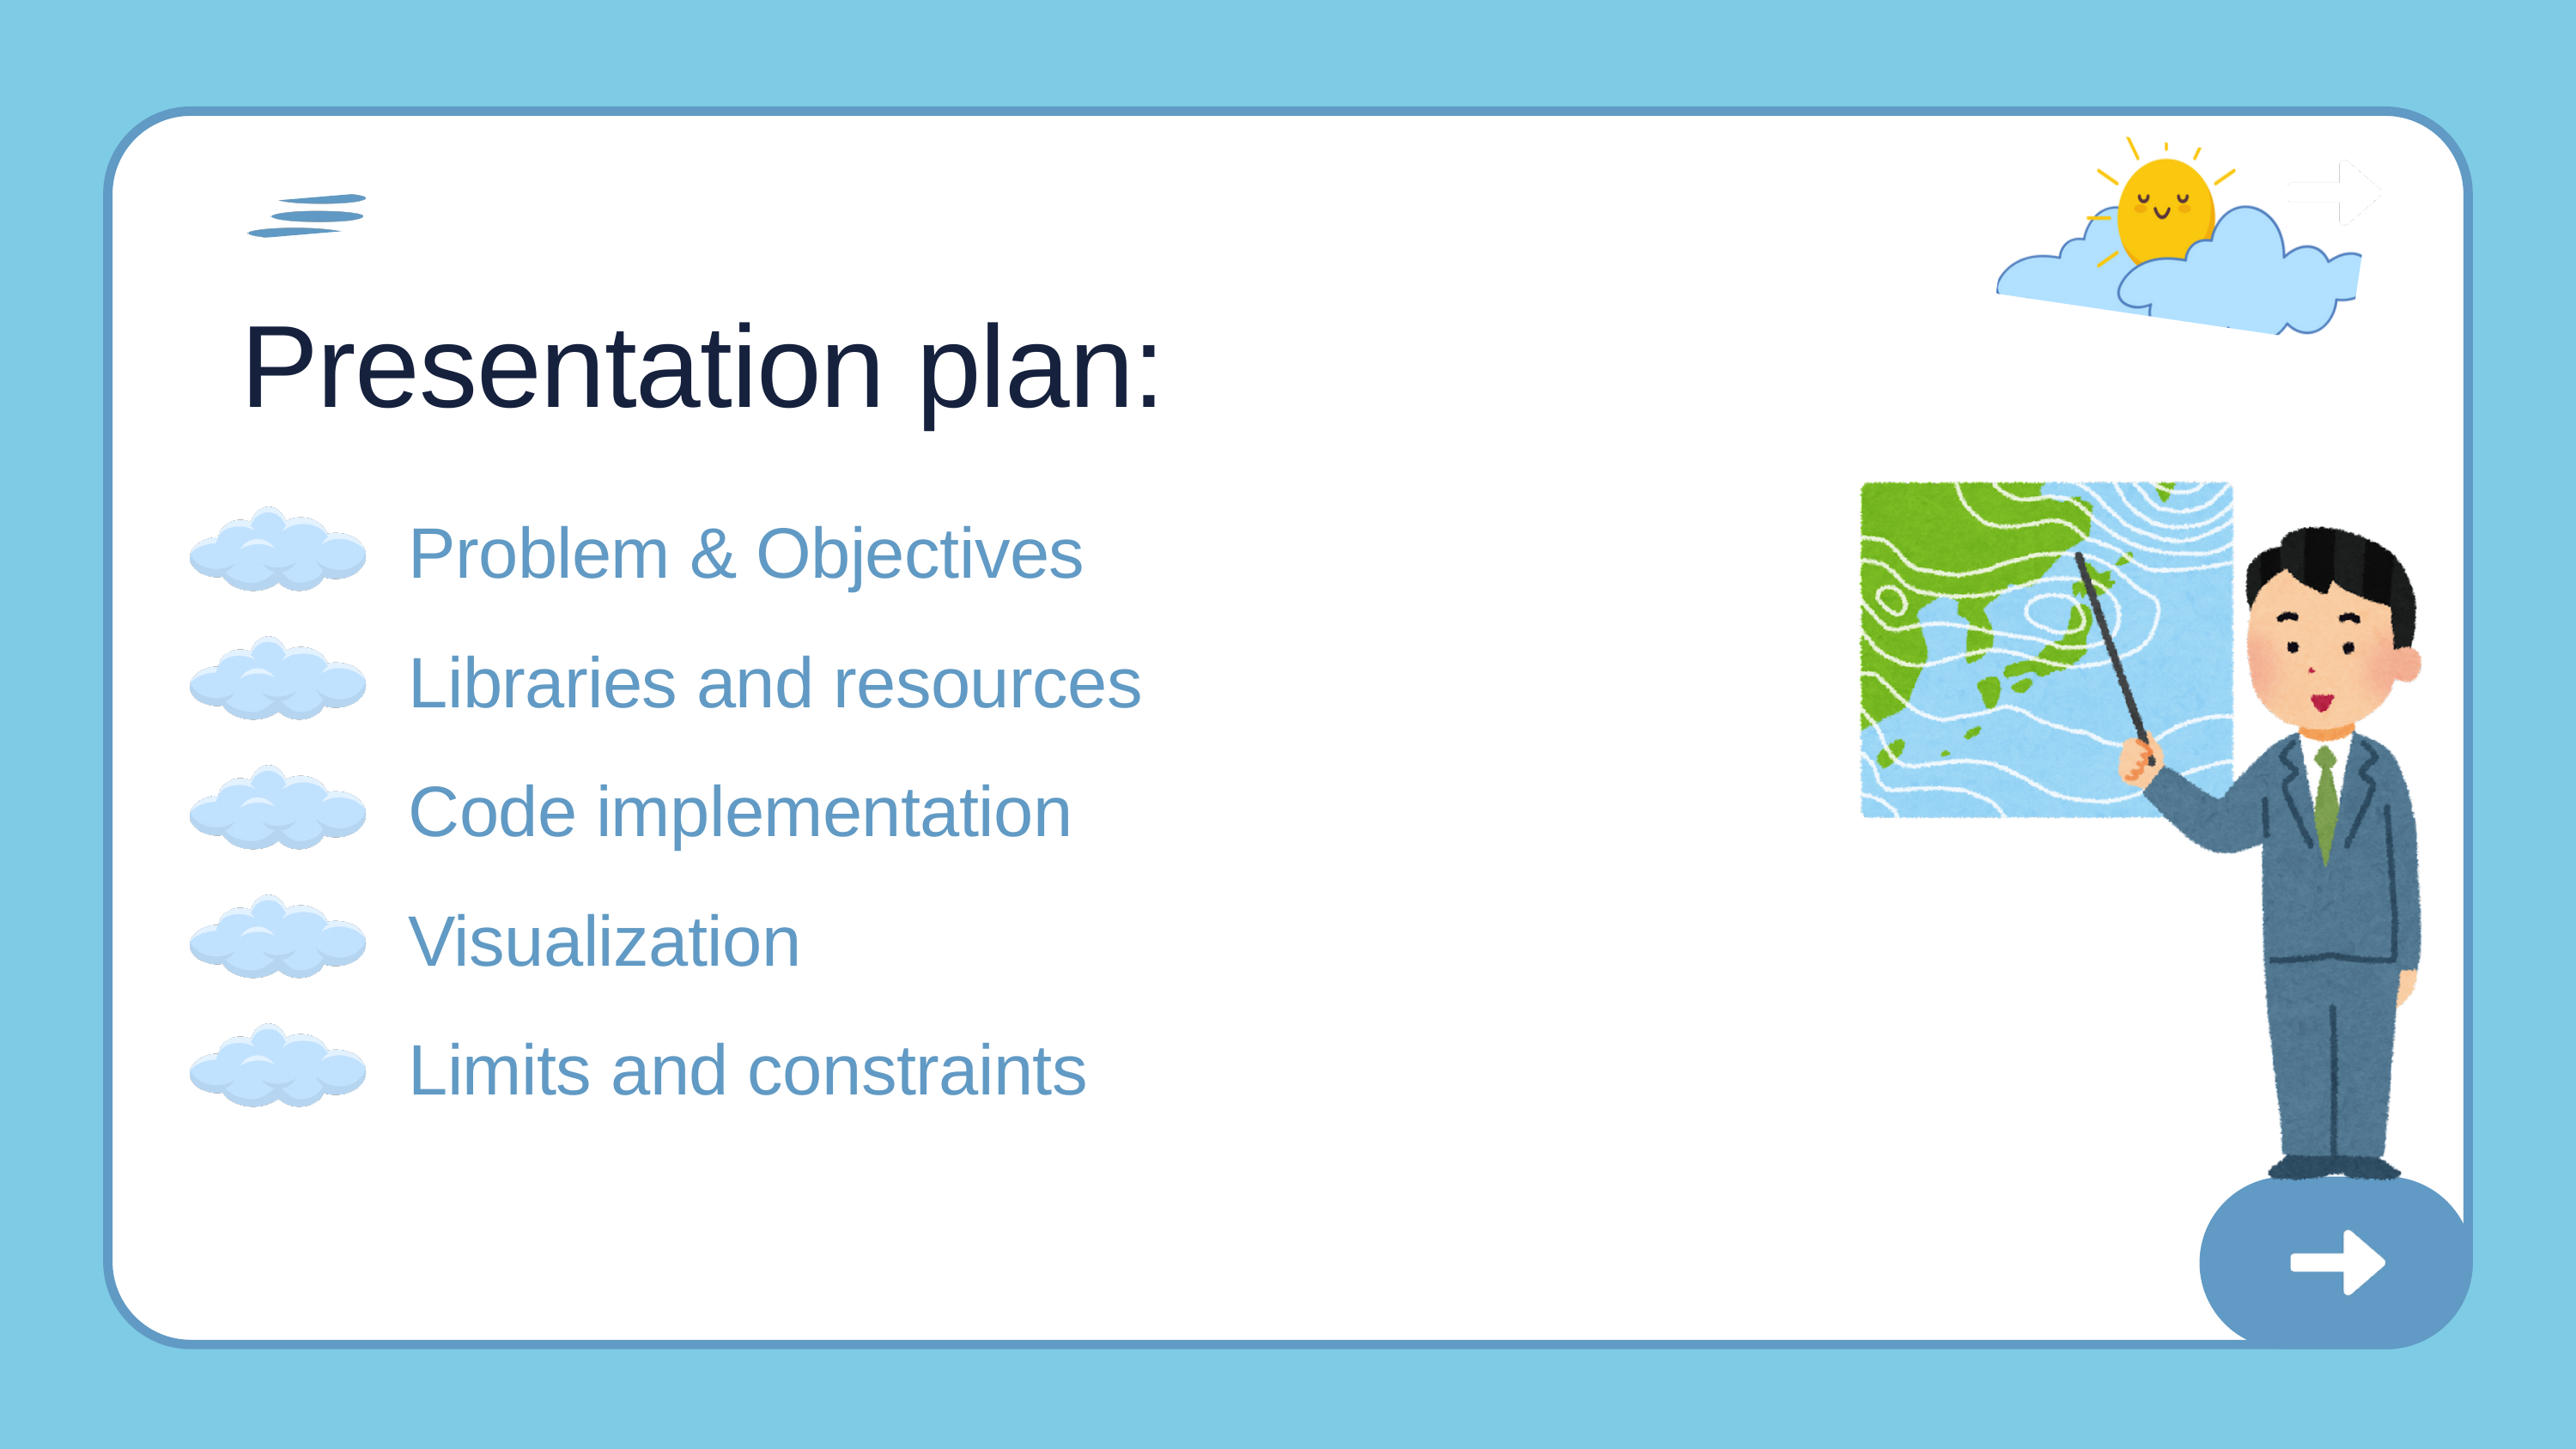

Presentation plan:

Problem & Objectives

Libraries and resources

Code implementation

Visualization

Limits and constraints